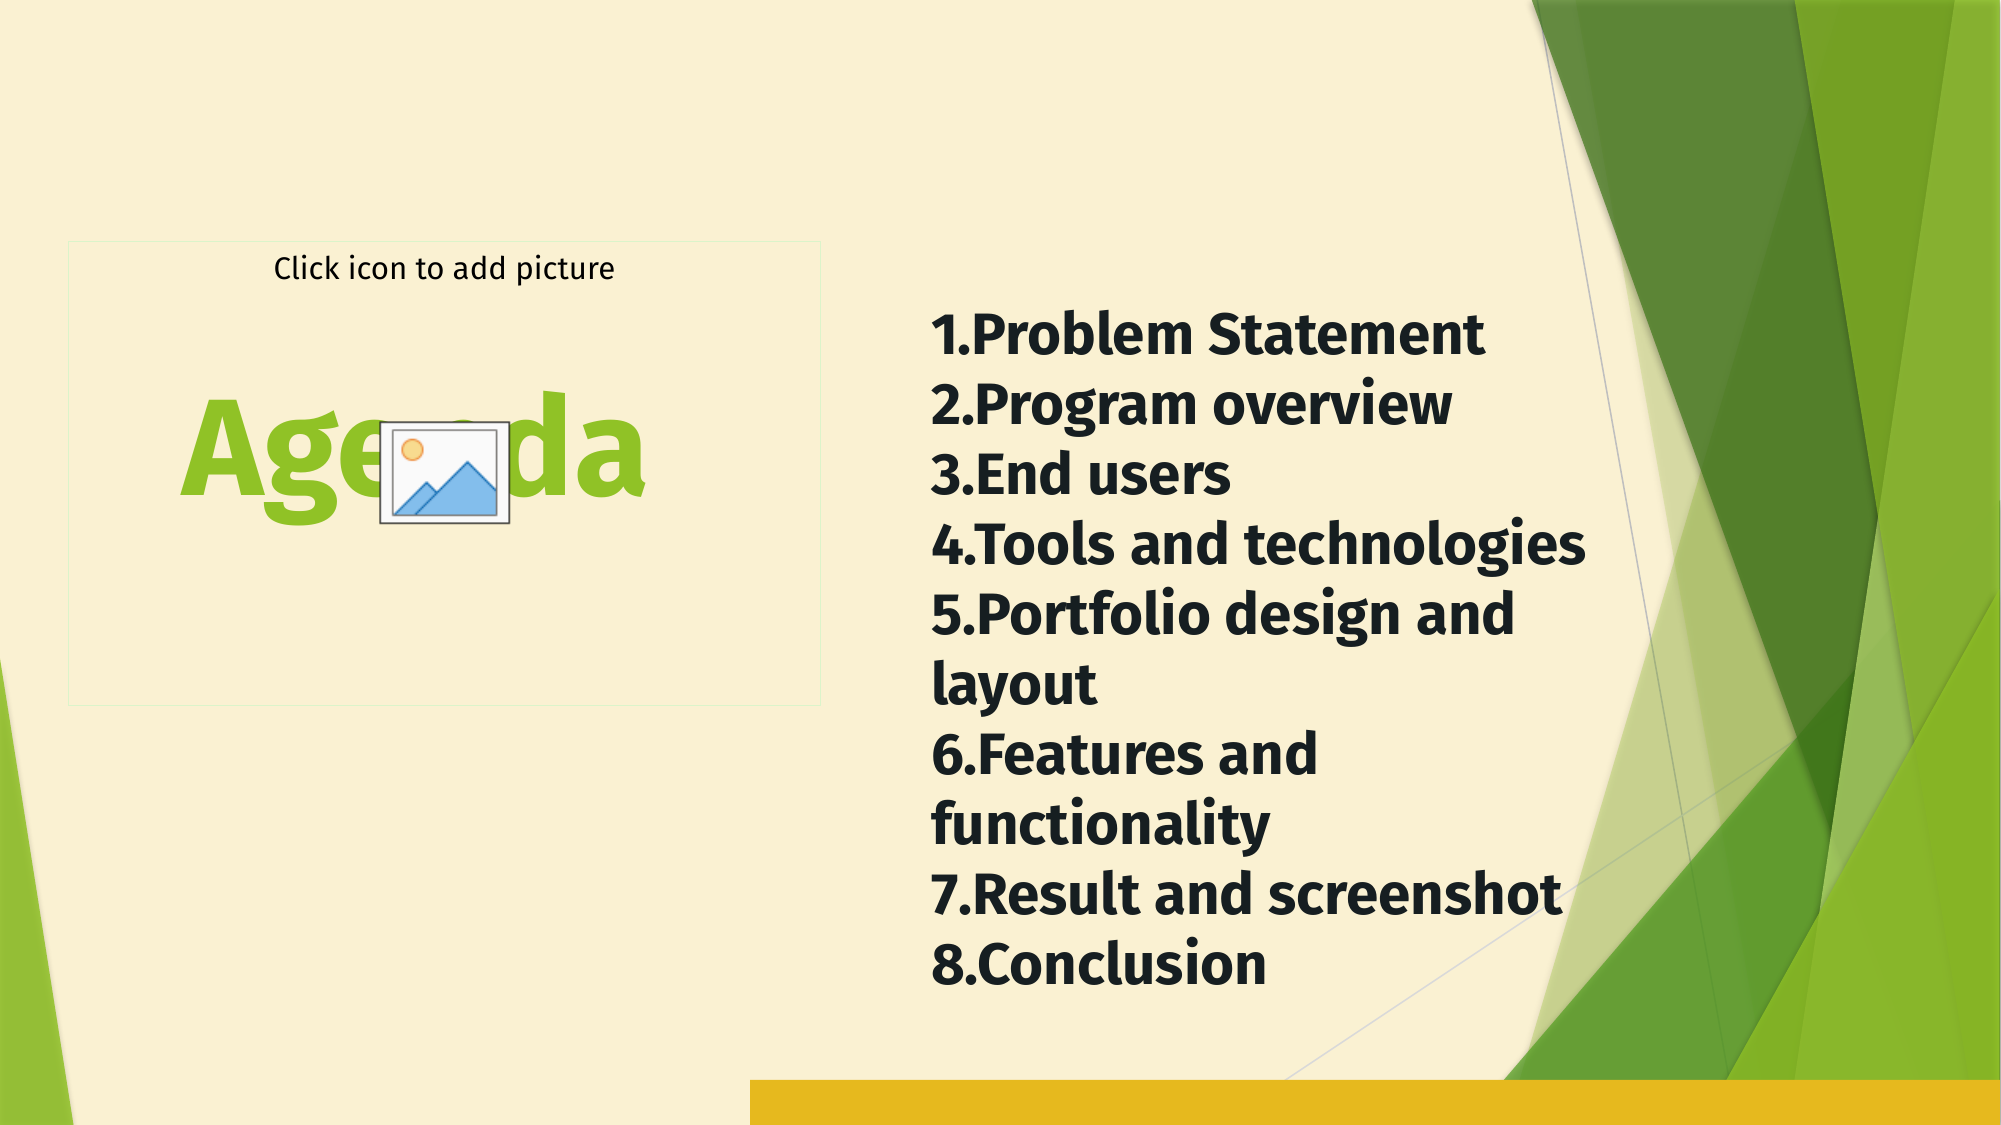

# Agenda
1.Problem Statement
2.Program overview
3.End users
4.Tools and technologies
5.Portfolio design and layout
6.Features and functionality
7.Result and screenshot
8.Conclusion